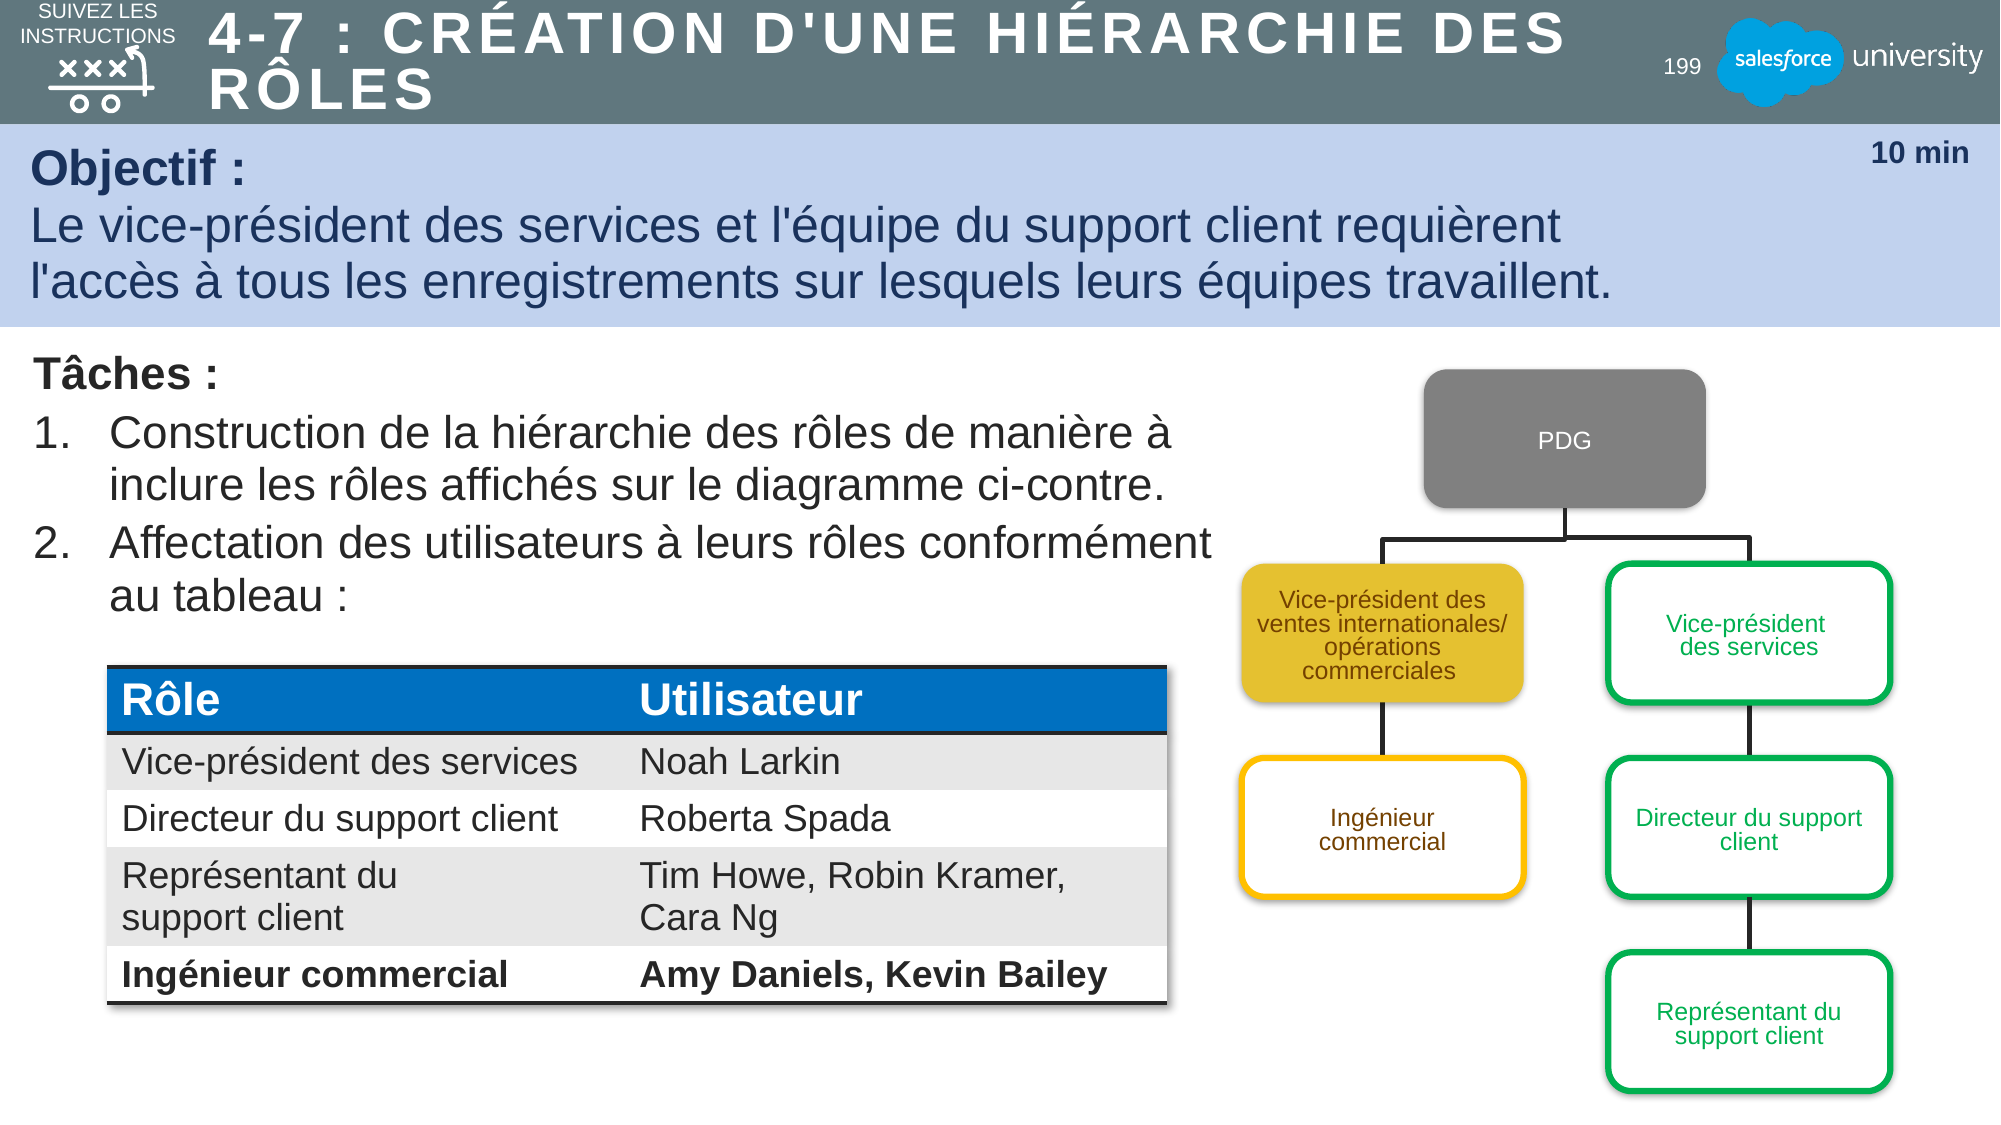

SUIVEZ LES INSTRUCTIONS
# 4-7 : Création d'une hiérarchie des rôles
199
Objectif :
Le vice-président des services et l'équipe du support client requièrent
l'accès à tous les enregistrements sur lesquels leurs équipes travaillent.
10 min
Tâches :
Construction de la hiérarchie des rôles de manière à inclure les rôles affichés sur le diagramme ci-contre.
Affectation des utilisateurs à leurs rôles conformément au tableau :
PDG
Vice-président des ventes internationales/
opérations commerciales
Vice-président
des services
Ingénieur
commercial
Directeur du support client
Représentant du
support client
| Rôle | Utilisateur |
| --- | --- |
| Vice-président des services | Noah Larkin |
| Directeur du support client | Roberta Spada |
| Représentant du support client | Tim Howe, Robin Kramer, Cara Ng |
| Ingénieur commercial | Amy Daniels, Kevin Bailey |